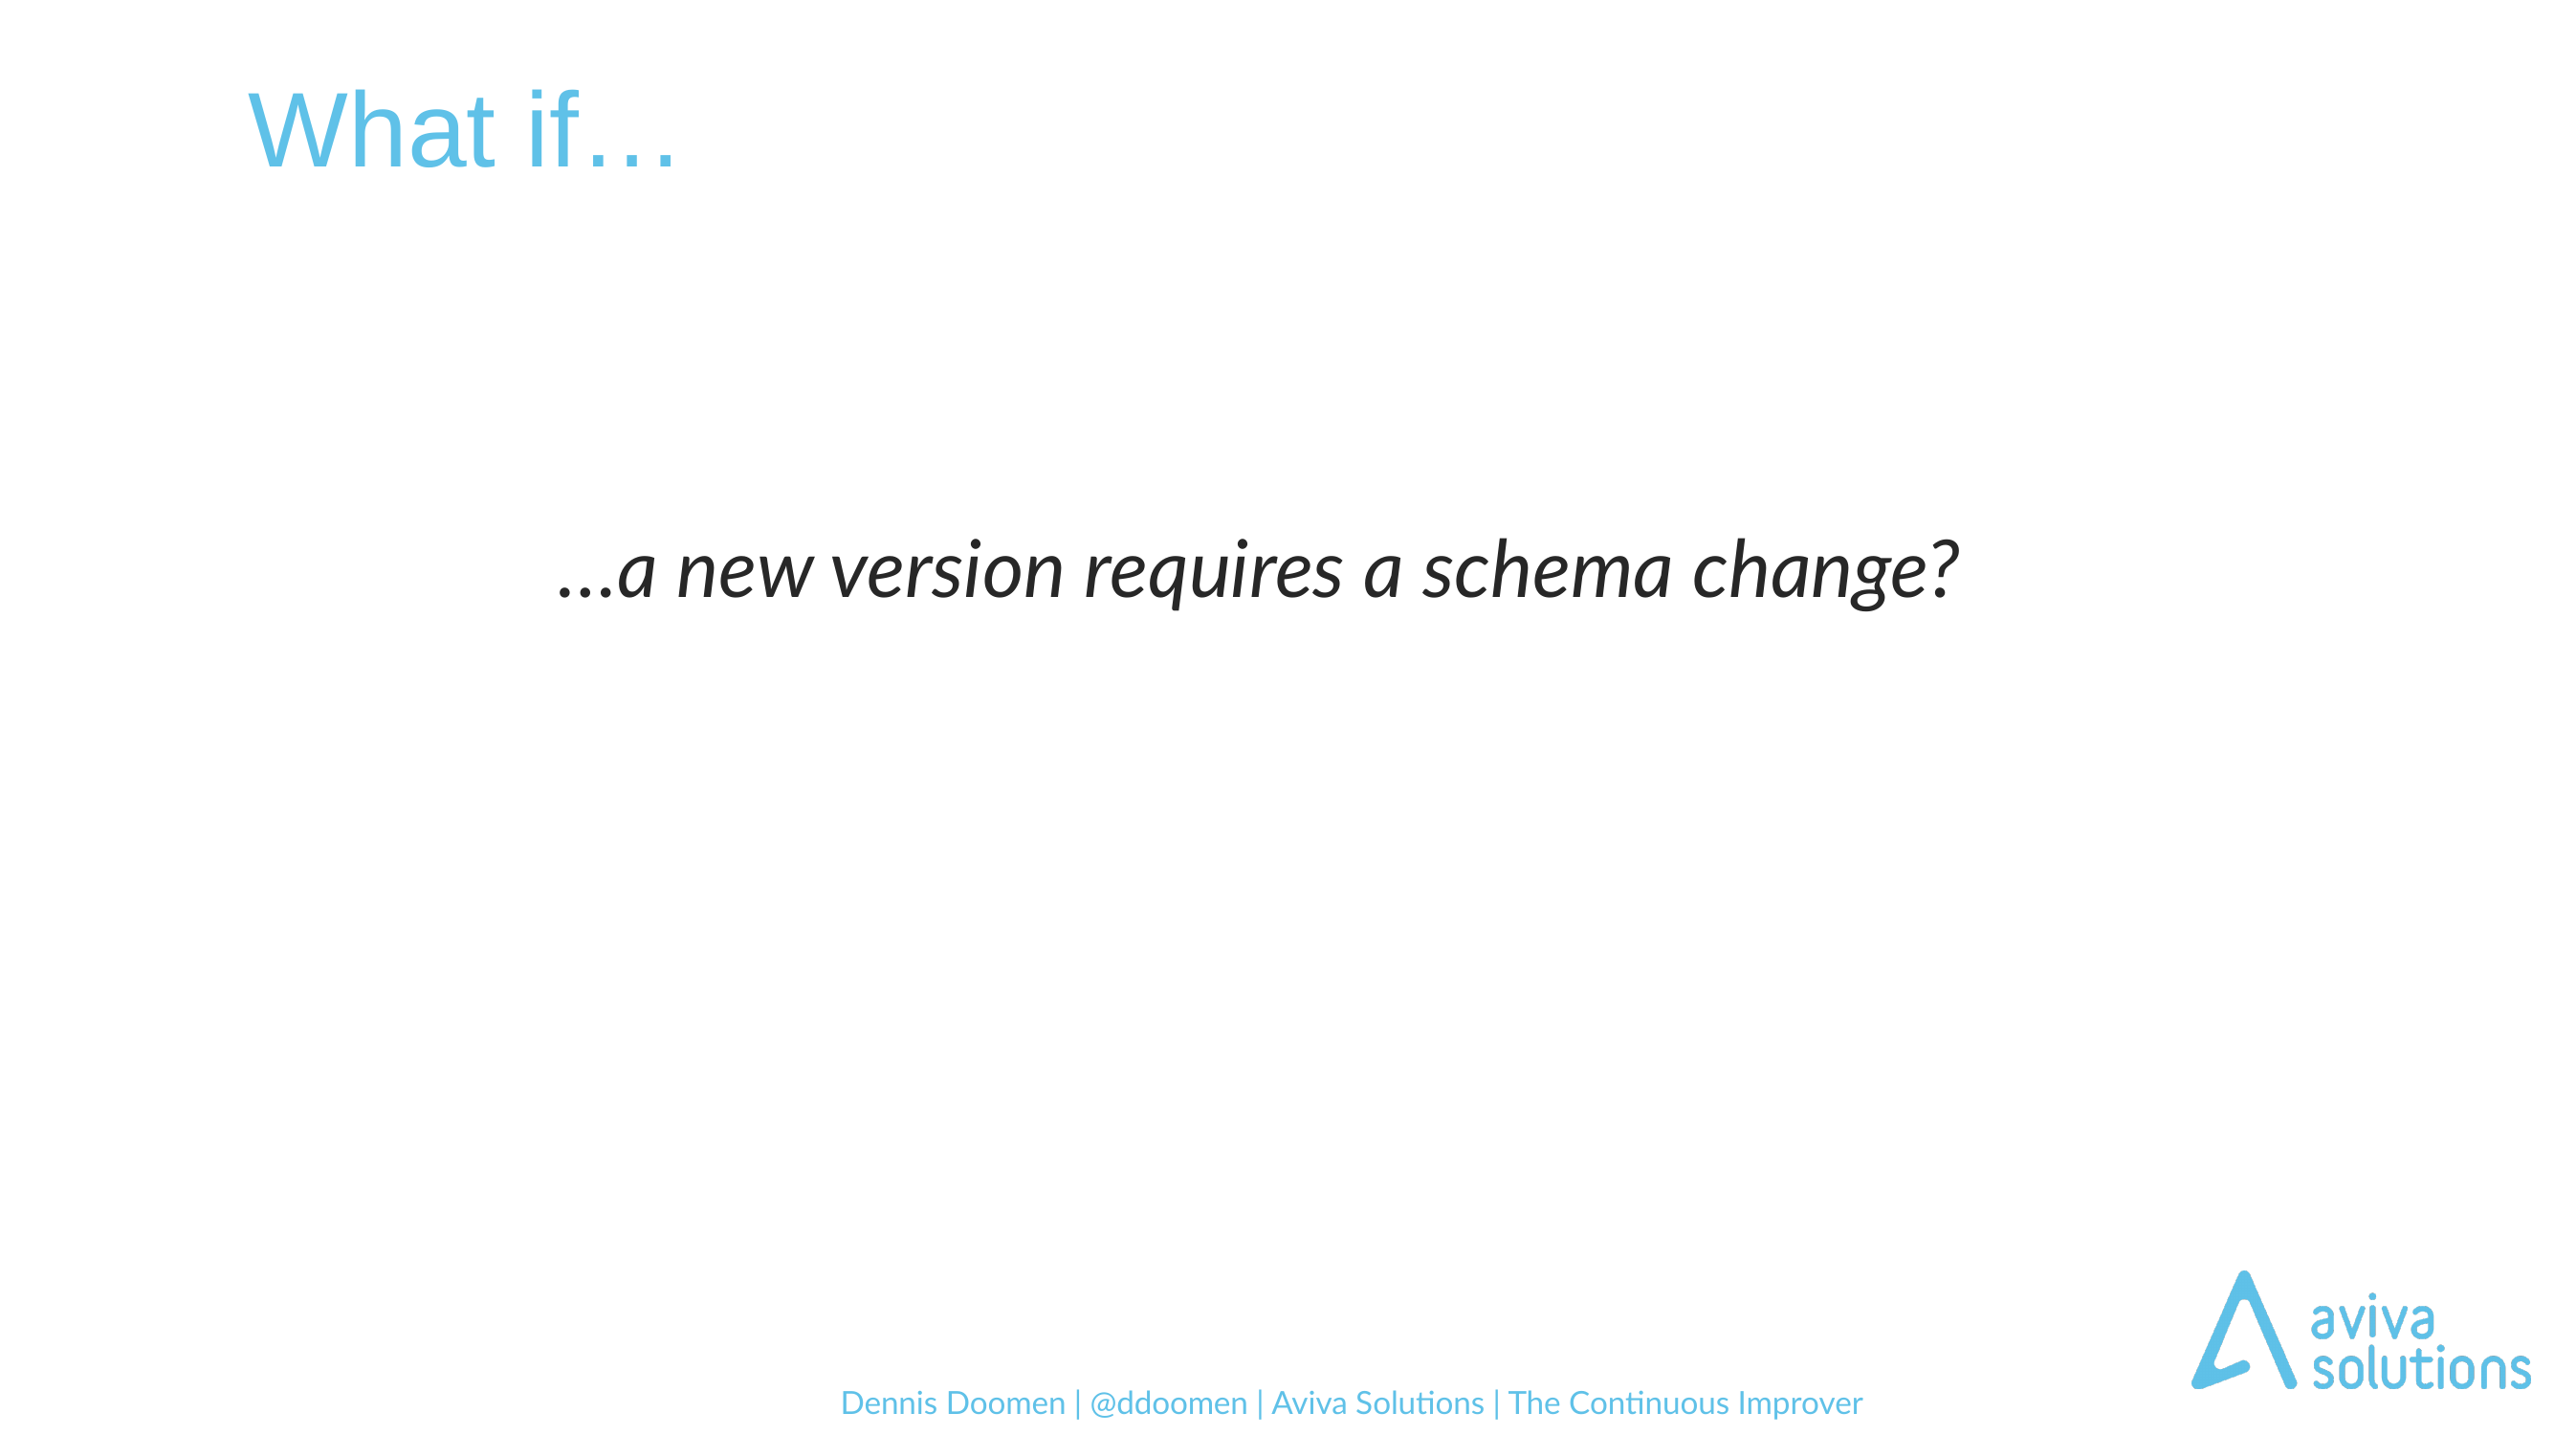

# What if…
…a new version requires a schema change?